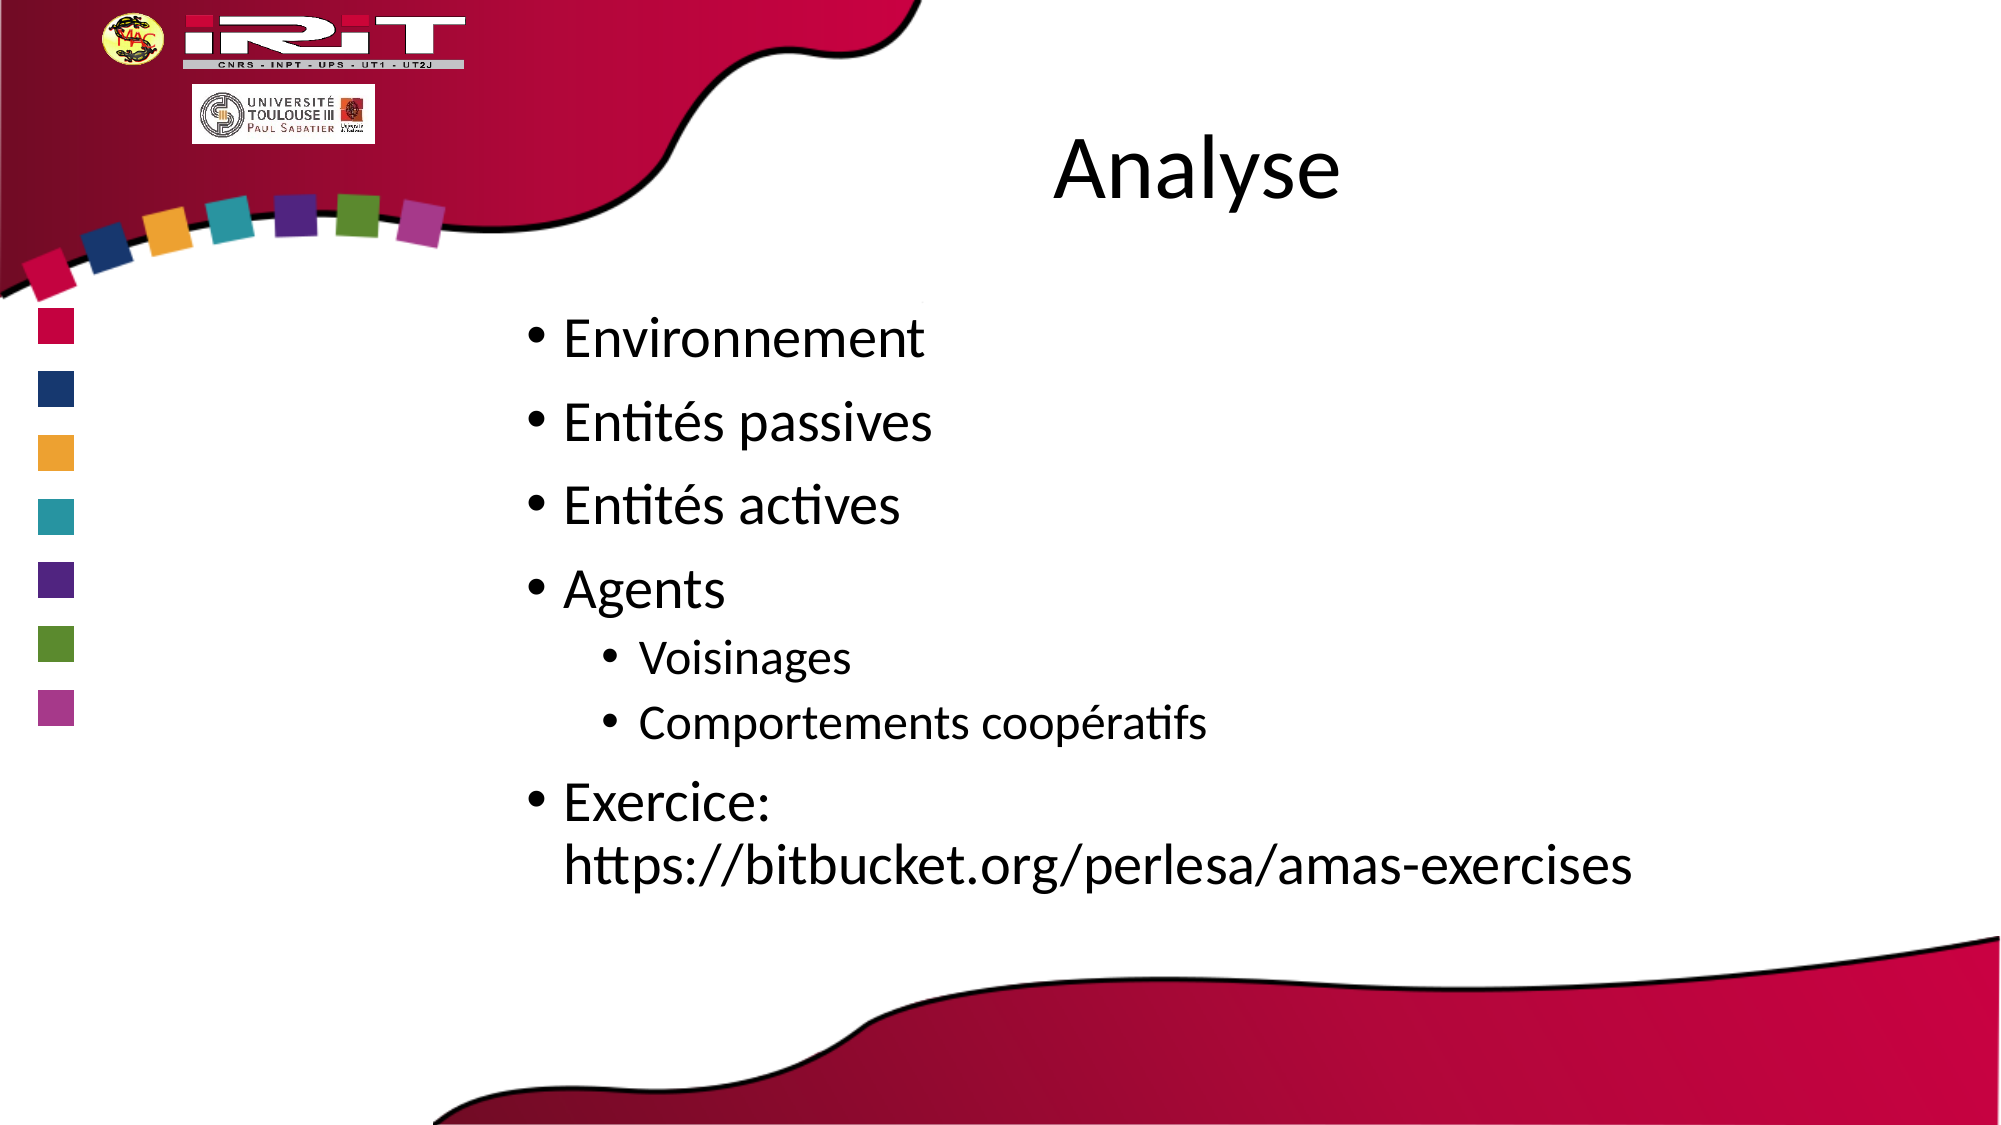

# Analyse
Environnement
Entités passives
Entités actives
Agents
Voisinages
Comportements coopératifs
Exercice:
https://bitbucket.org/perlesa/amas-exercises